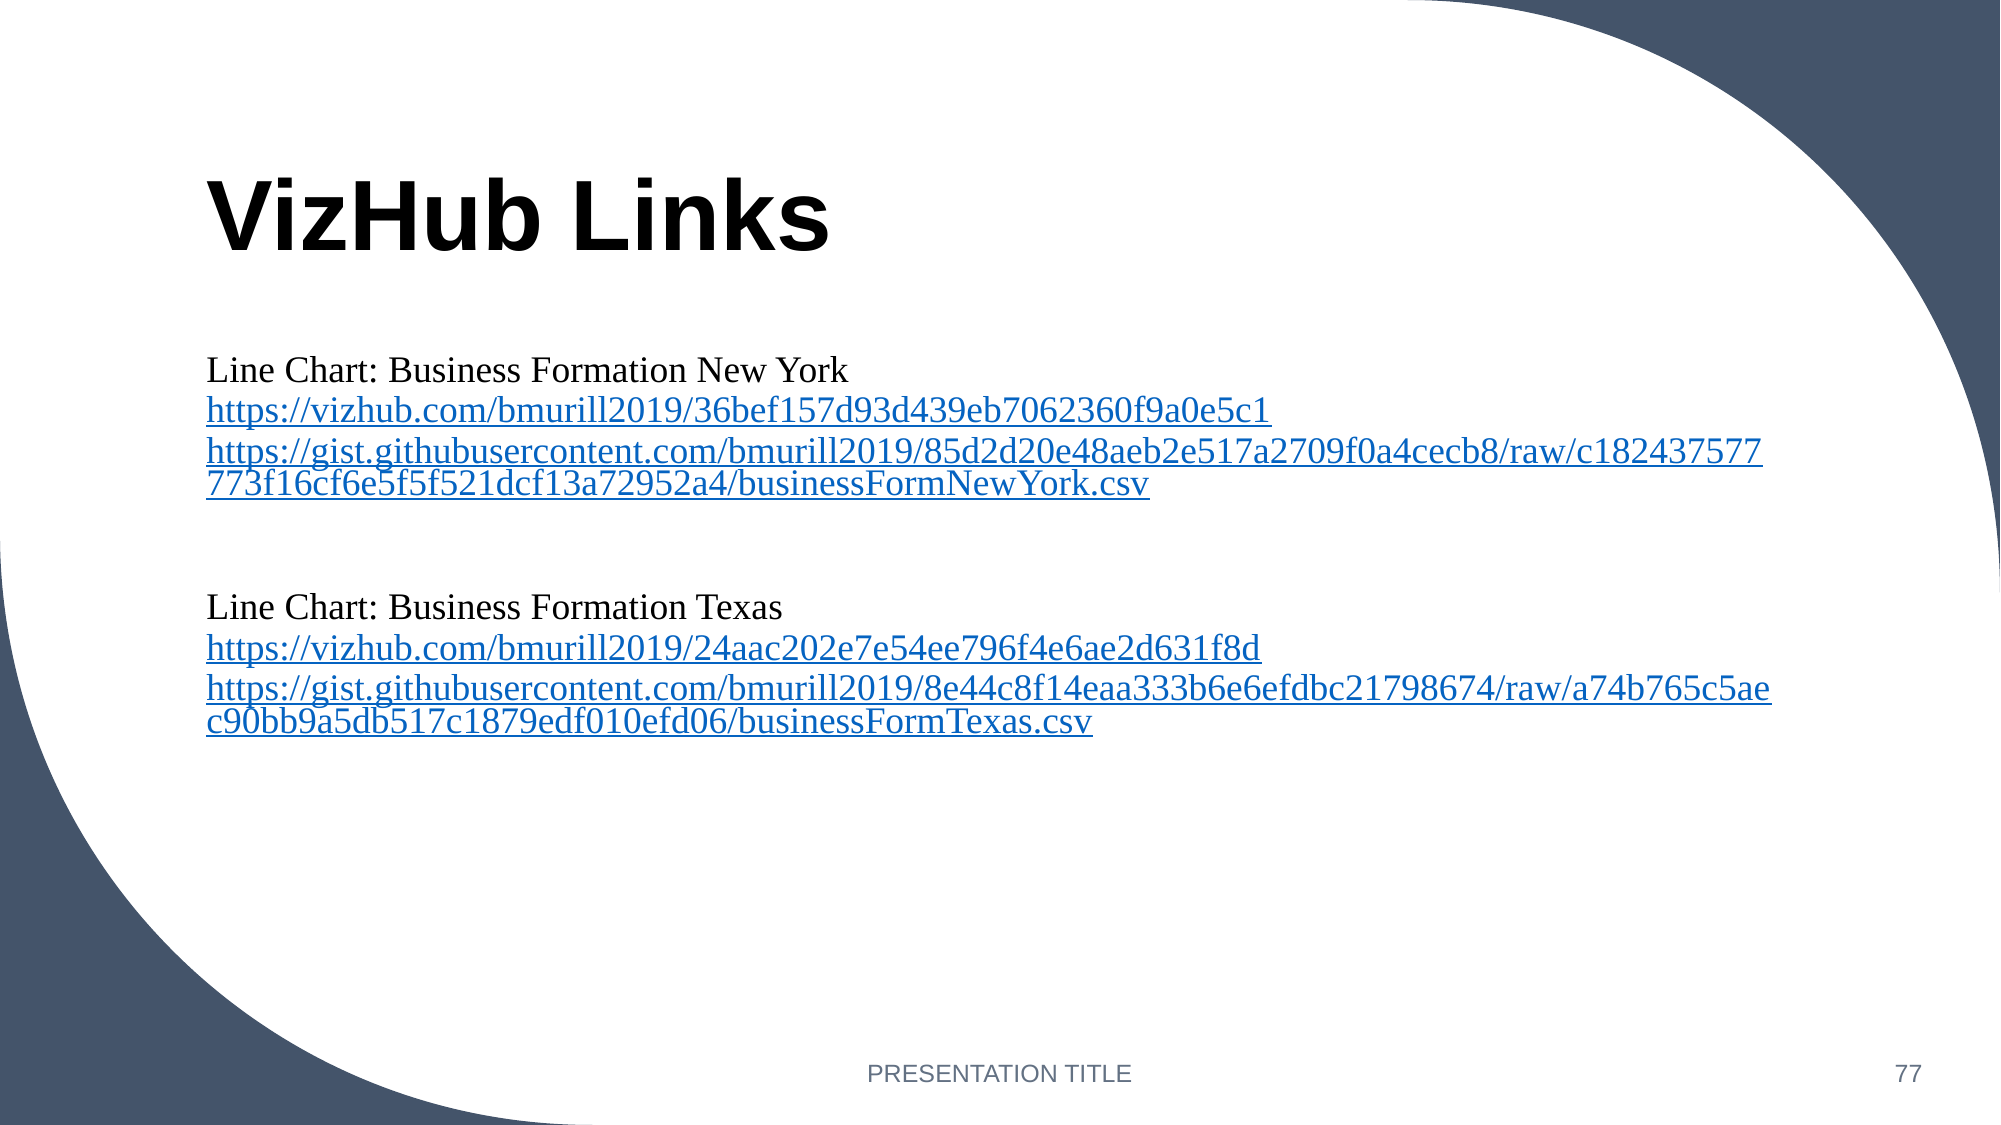

# VizHub Links
Line Chart: Business Formation New York https://vizhub.com/bmurill2019/36bef157d93d439eb7062360f9a0e5c1
https://gist.githubusercontent.com/bmurill2019/85d2d20e48aeb2e517a2709f0a4cecb8/raw/c182437577773f16cf6e5f5f521dcf13a72952a4/businessFormNewYork.csv

Line Chart: Business Formation Texas https://vizhub.com/bmurill2019/24aac202e7e54ee796f4e6ae2d631f8d
https://gist.githubusercontent.com/bmurill2019/8e44c8f14eaa333b6e6efdbc21798674/raw/a74b765c5aec90bb9a5db517c1879edf010efd06/businessFormTexas.csv

PRESENTATION TITLE
77